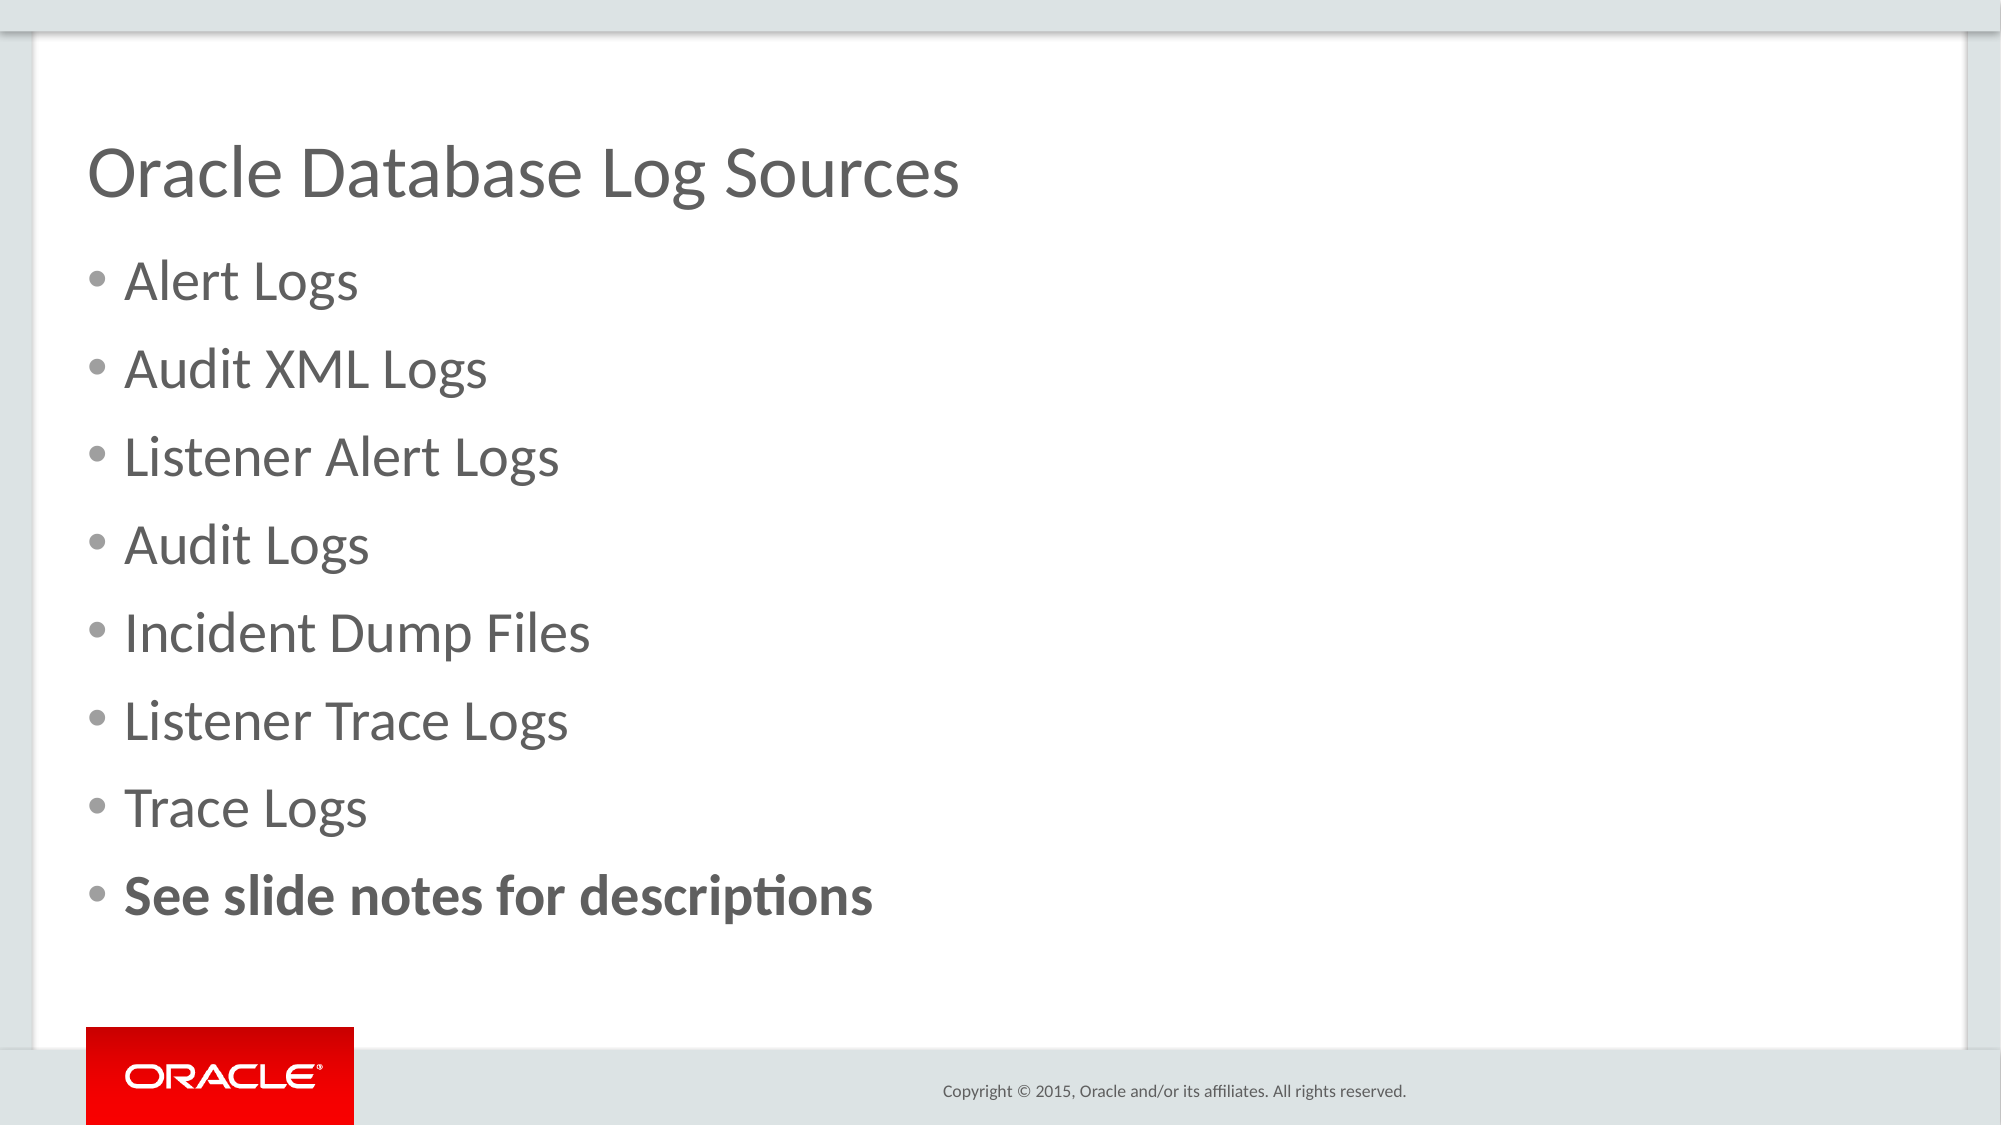

# Oracle Database Log Sources
Alert Logs
Audit XML Logs
Listener Alert Logs
Audit Logs
Incident Dump Files
Listener Trace Logs
Trace Logs
See slide notes for descriptions